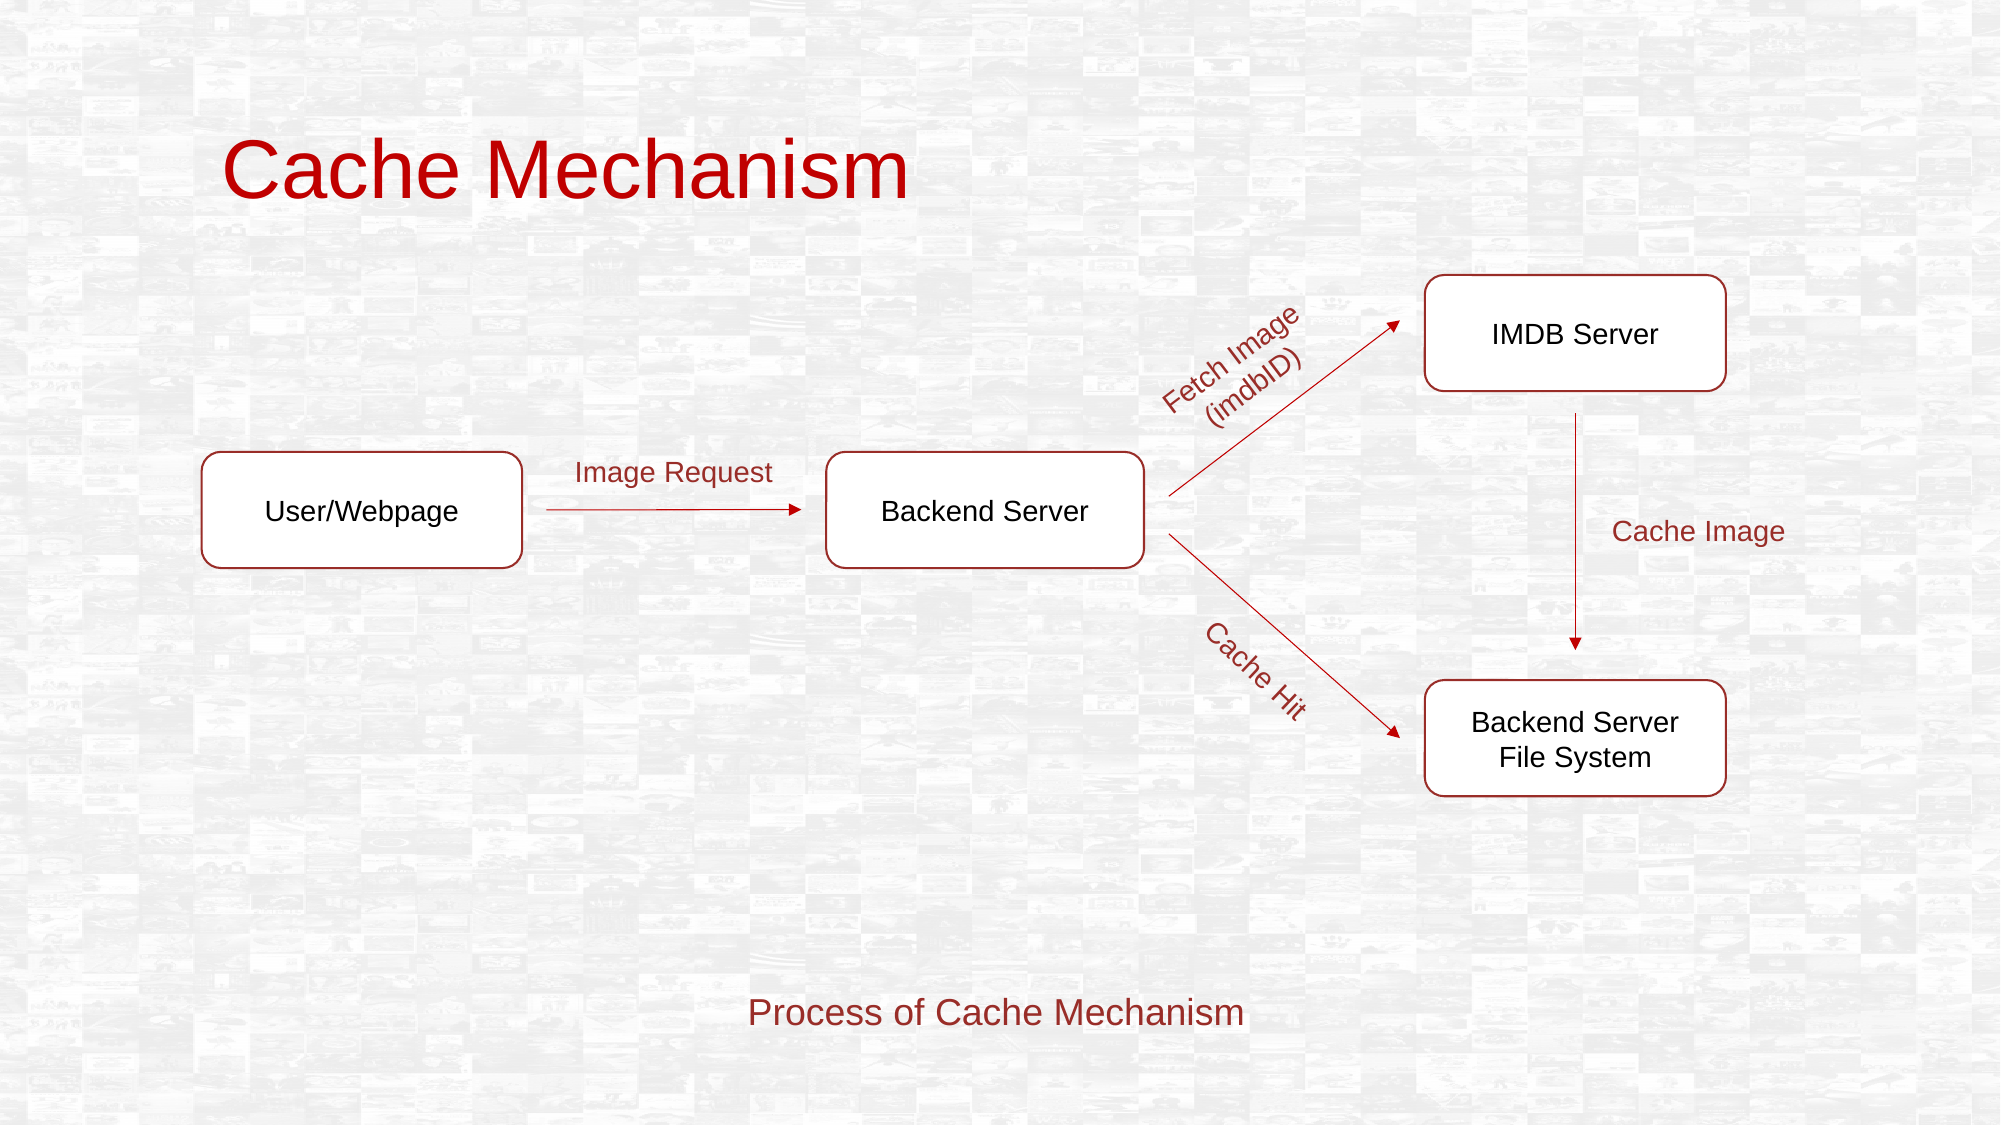

Cache Mechanism
IMDB Server
Fetch Image
(imdbID)
Image Request
Backend Server
User/Webpage

Cache Image

Cache Hit
Backend Server
File System
Process of Cache Mechanism